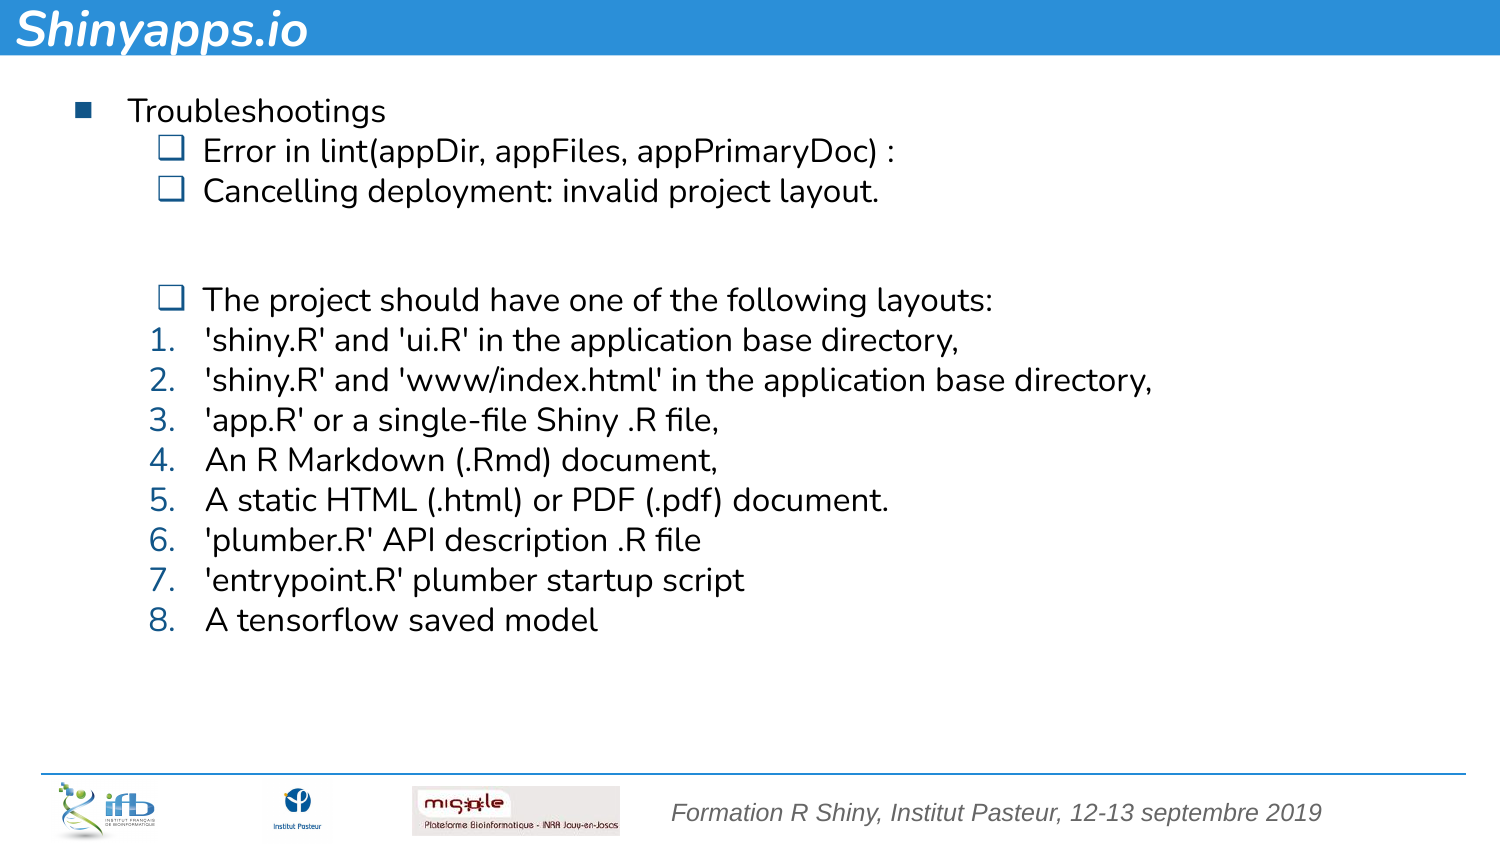

# Shinyapps.io
Troubleshootings
Error in lint(appDir, appFiles, appPrimaryDoc) :
Cancelling deployment: invalid project layout.

The project should have one of the following layouts:
'shiny.R' and 'ui.R' in the application base directory,
'shiny.R' and 'www/index.html' in the application base directory,
'app.R' or a single-file Shiny .R file,
An R Markdown (.Rmd) document,
A static HTML (.html) or PDF (.pdf) document.
'plumber.R' API description .R file
'entrypoint.R' plumber startup script
A tensorflow saved model